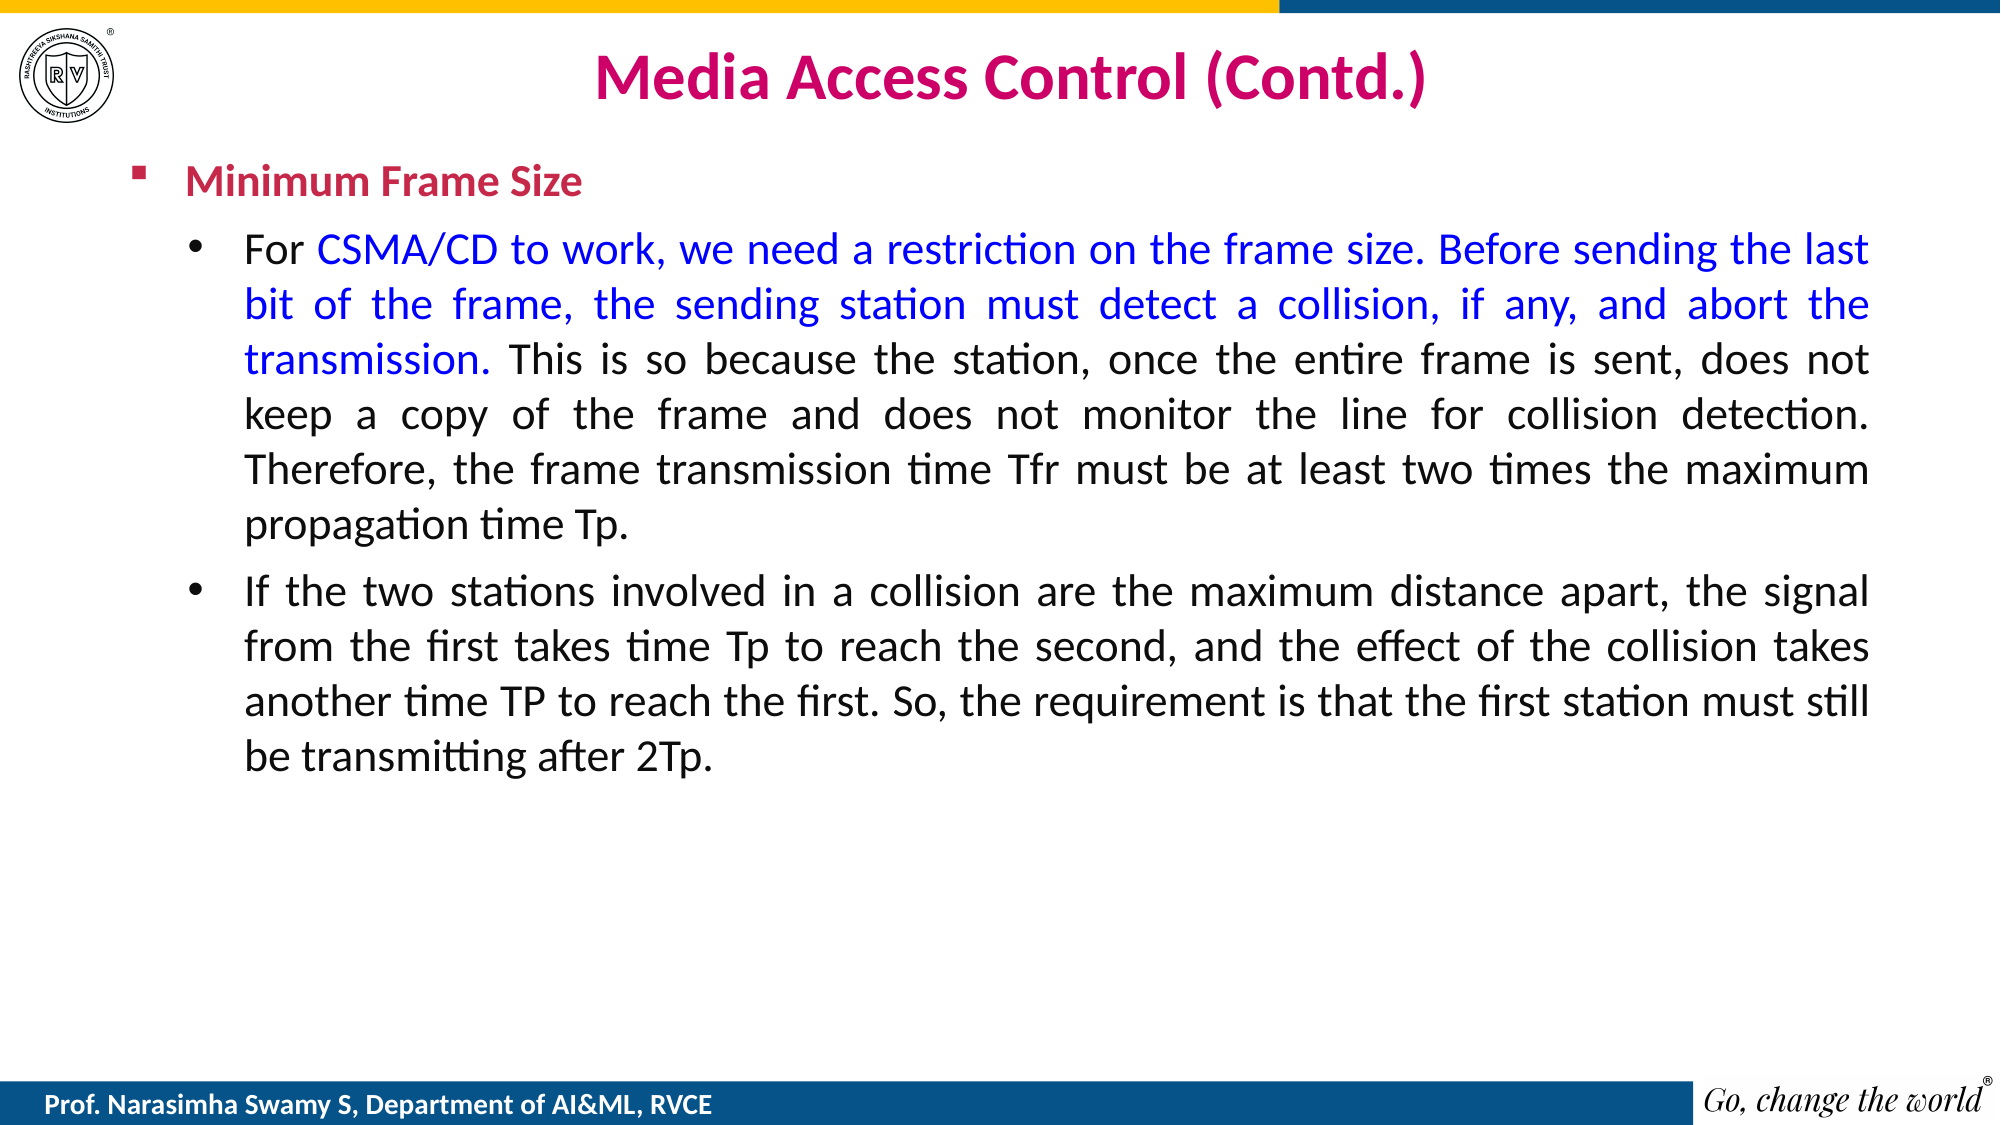

# Media Access Control (Contd.)
Minimum Frame Size
For CSMA/CD to work, we need a restriction on the frame size. Before sending the last bit of the frame, the sending station must detect a collision, if any, and abort the transmission. This is so because the station, once the entire frame is sent, does not keep a copy of the frame and does not monitor the line for collision detection. Therefore, the frame transmission time Tfr must be at least two times the maximum propagation time Tp.
If the two stations involved in a collision are the maximum distance apart, the signal from the first takes time Tp to reach the second, and the effect of the collision takes another time TP to reach the first. So, the requirement is that the first station must still be transmitting after 2Tp.